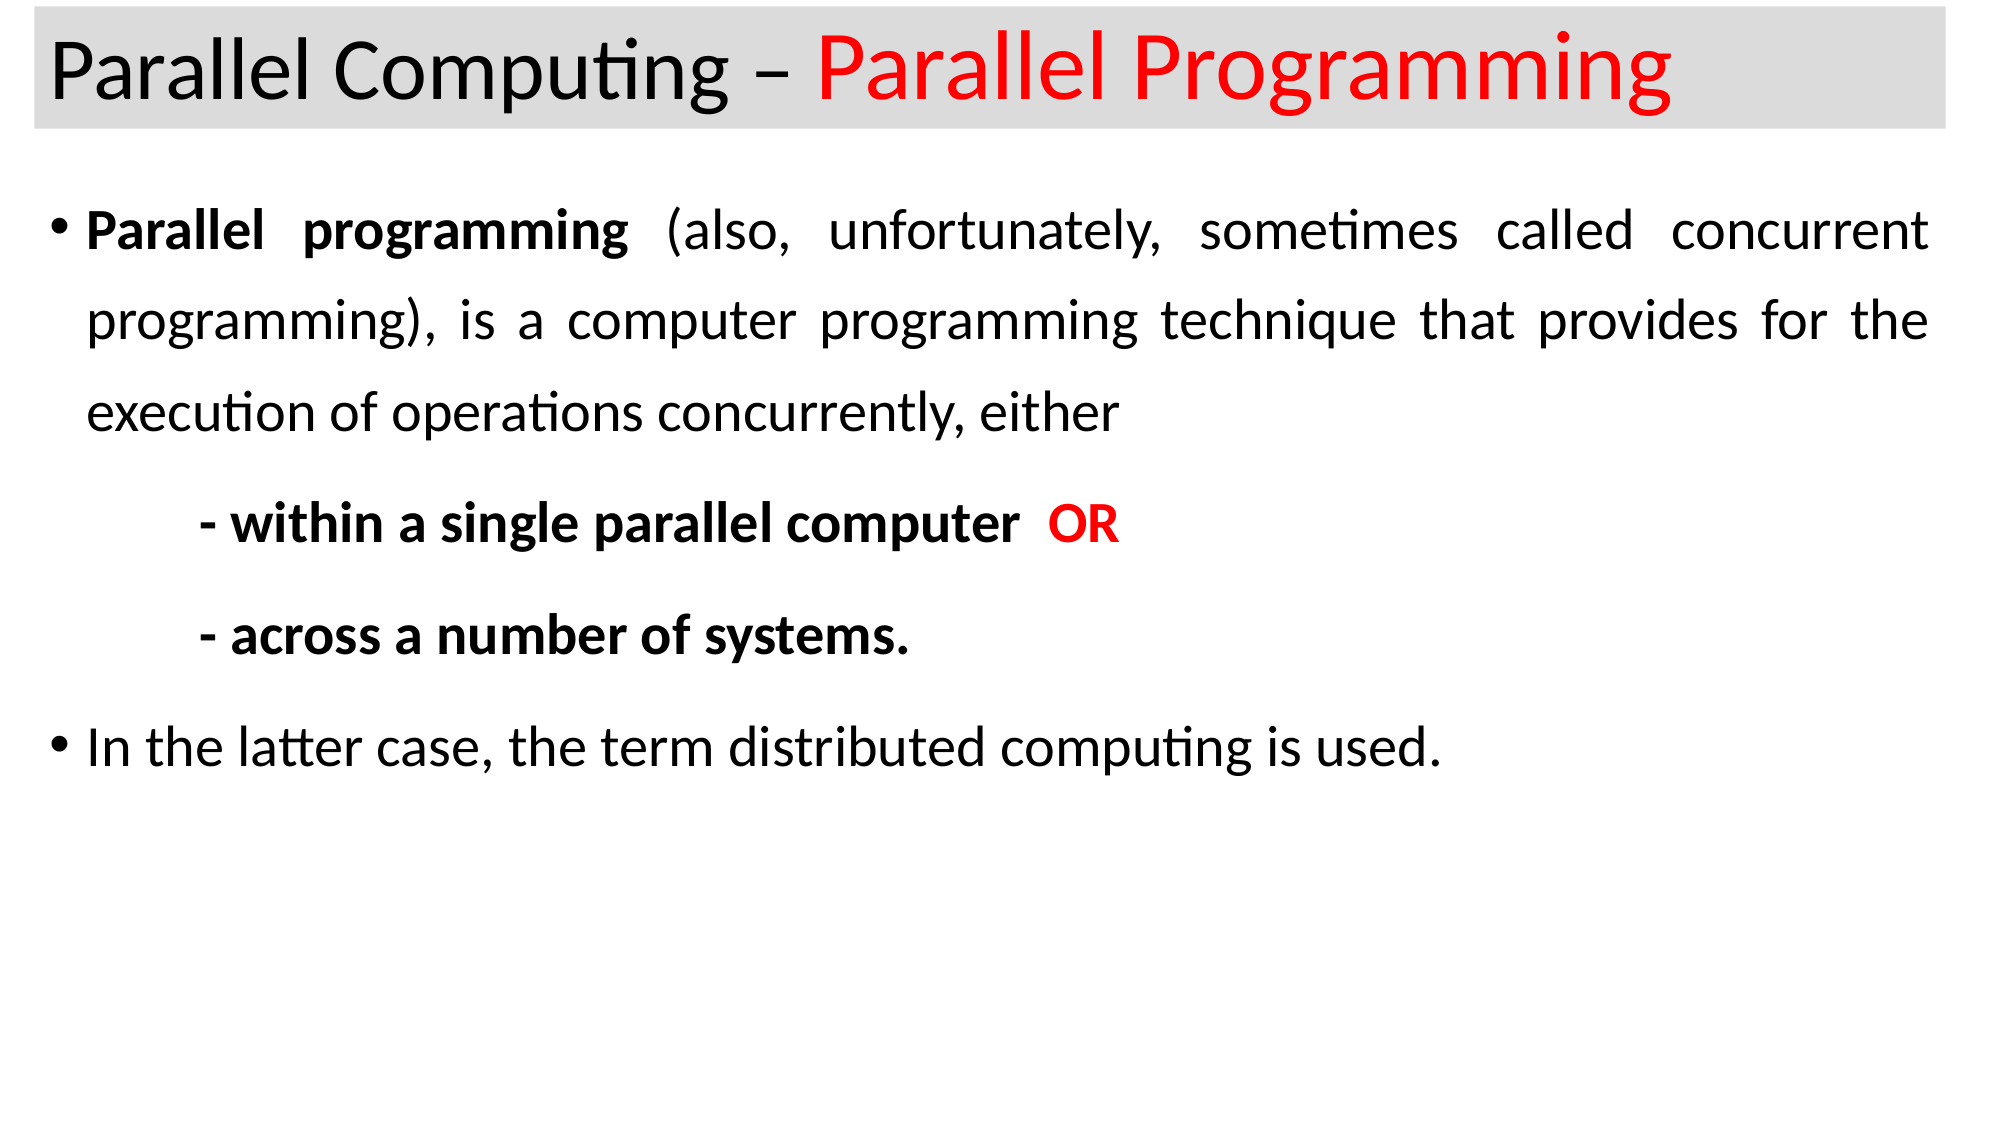

# Parallel Computing – Parallel Programming
Parallel programming (also, unfortunately, sometimes called concurrent programming), is a computer programming technique that provides for the execution of operations concurrently, either
	- within a single parallel computer  OR
	- across a number of systems.
In the latter case, the term distributed computing is used.